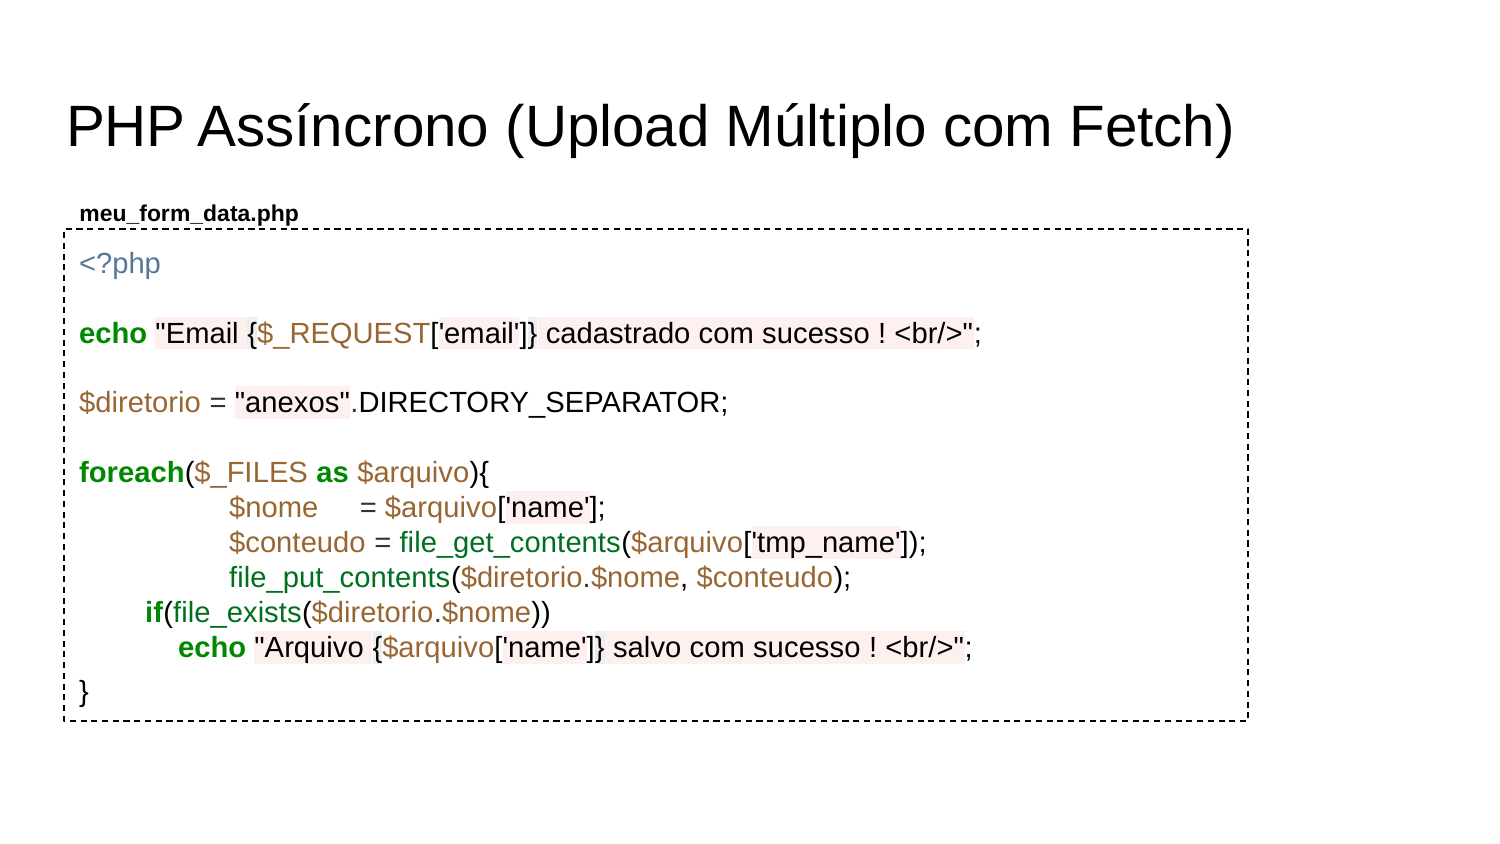

# PHP Assíncrono (Upload Múltiplo com Fetch)
meu_form_data.php
<?php

echo "Email {$_REQUEST['email']} cadastrado com sucesso ! <br/>";

$diretorio = "anexos".DIRECTORY_SEPARATOR;

foreach($_FILES as $arquivo){
	$nome     = $arquivo['name'];
	$conteudo = file_get_contents($arquivo['tmp_name']);
	file_put_contents($diretorio.$nome, $conteudo);
        if(file_exists($diretorio.$nome))
            echo "Arquivo {$arquivo['name']} salvo com sucesso ! <br/>";
}